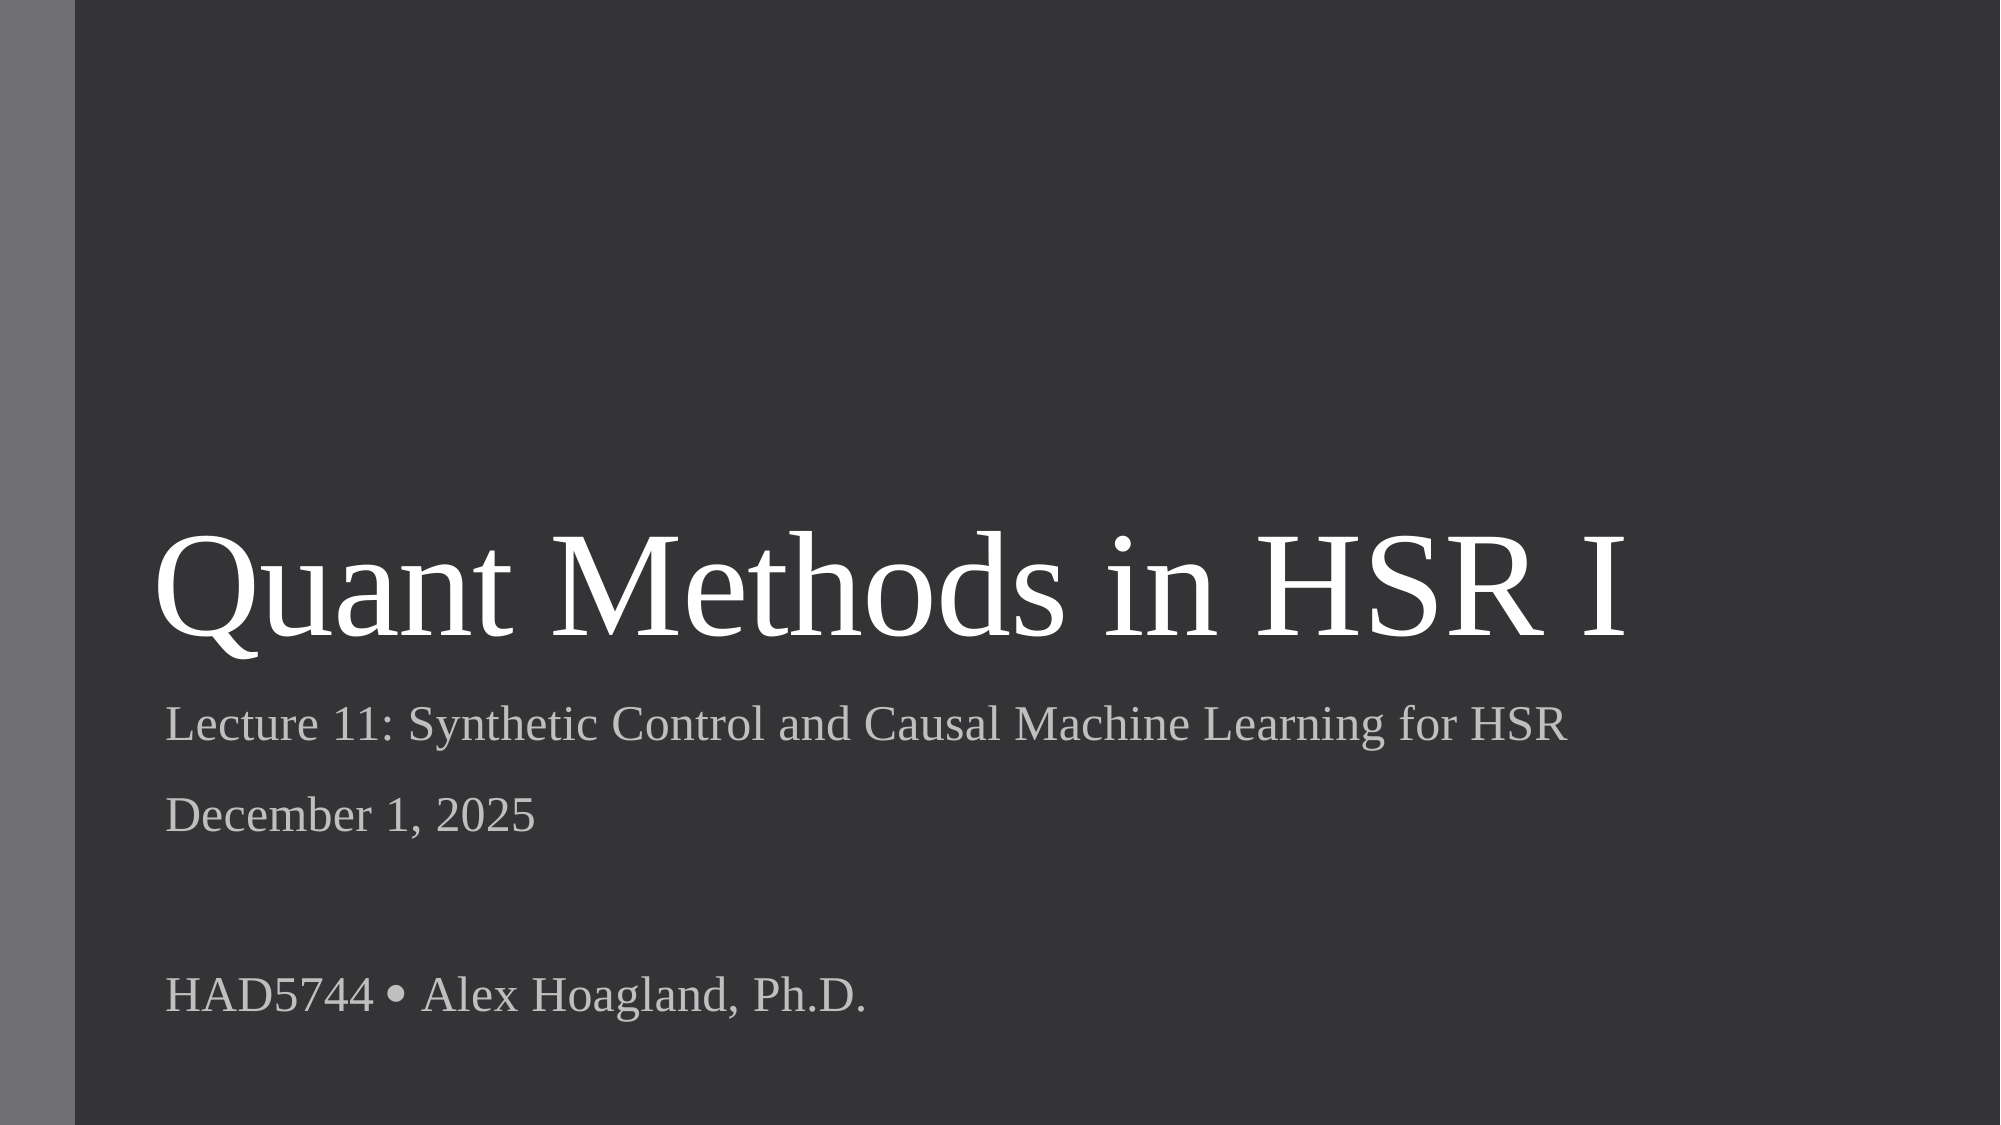

# Quant Methods in HSR I
Lecture 11: Synthetic Control and Causal Machine Learning for HSR
December 1, 2025

HAD5744 • Alex Hoagland, Ph.D.